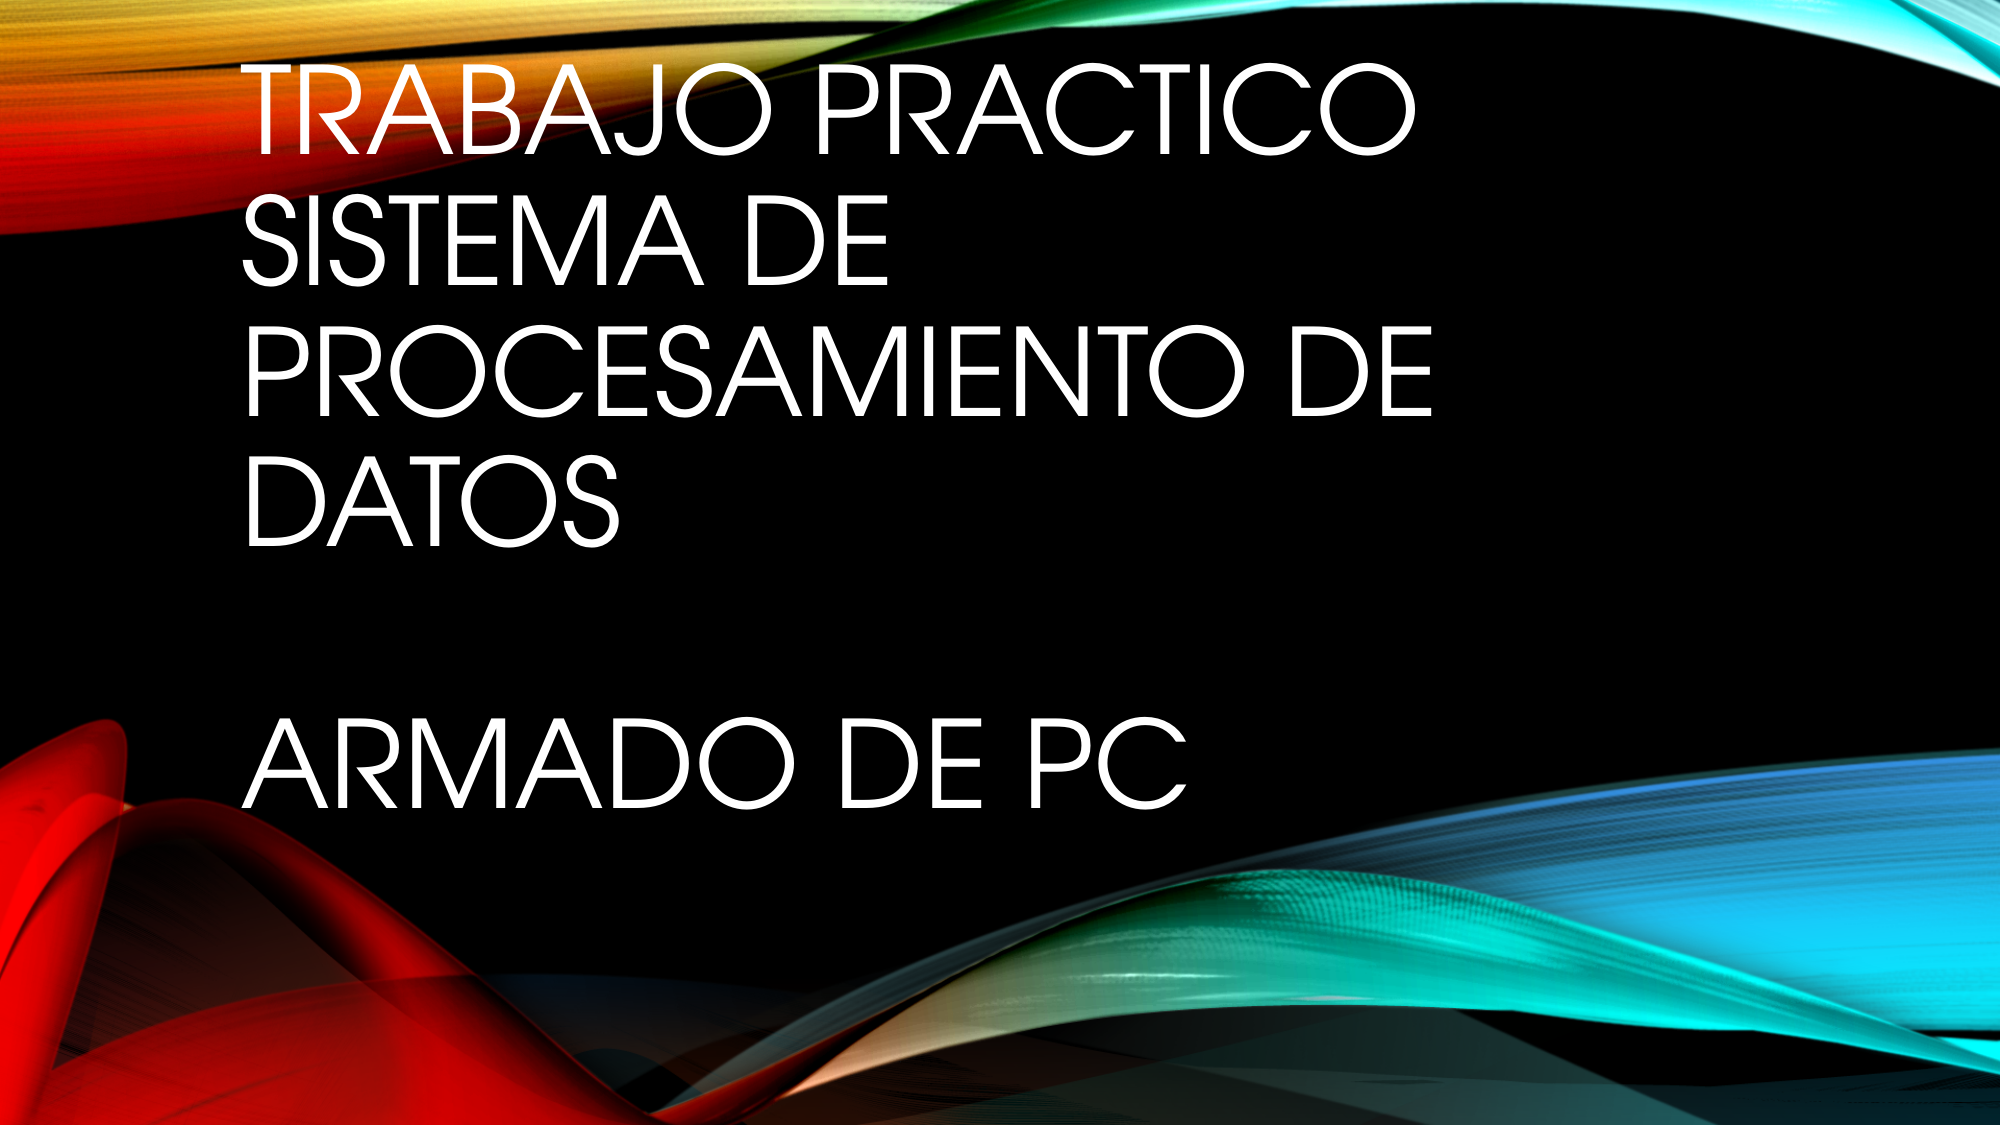

# Trabajo practico sistema de procesamiento de datos armado de pc